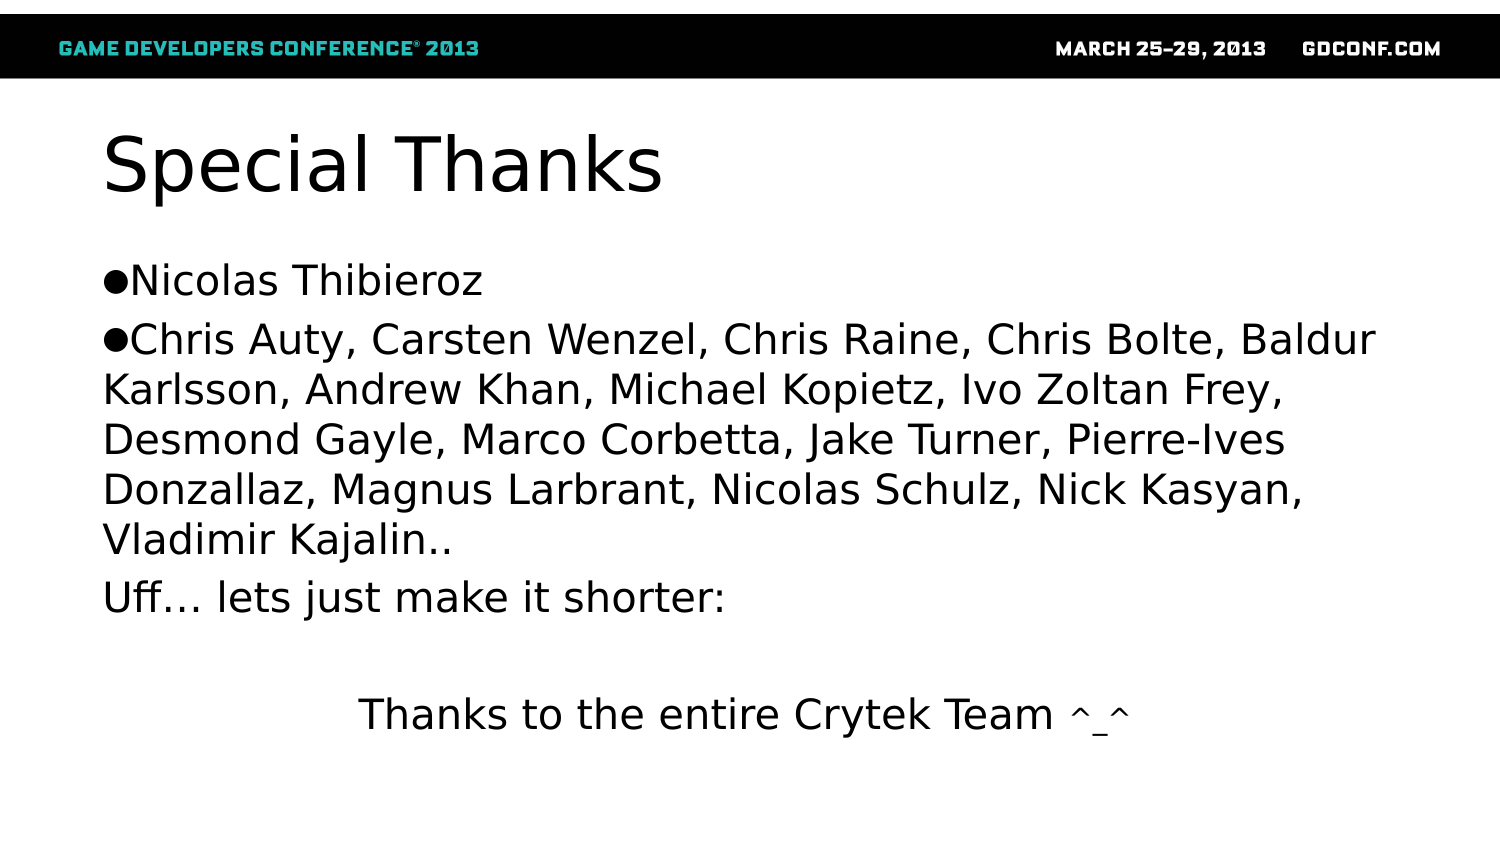

# Special Thanks
Nicolas Thibieroz
Chris Auty, Carsten Wenzel, Chris Raine, Chris Bolte, Baldur Karlsson, Andrew Khan, Michael Kopietz, Ivo Zoltan Frey, Desmond Gayle, Marco Corbetta, Jake Turner, Pierre-Ives Donzallaz, Magnus Larbrant, Nicolas Schulz, Nick Kasyan, Vladimir Kajalin..
Uff… lets just make it shorter:

Thanks to the entire Crytek Team ^_^